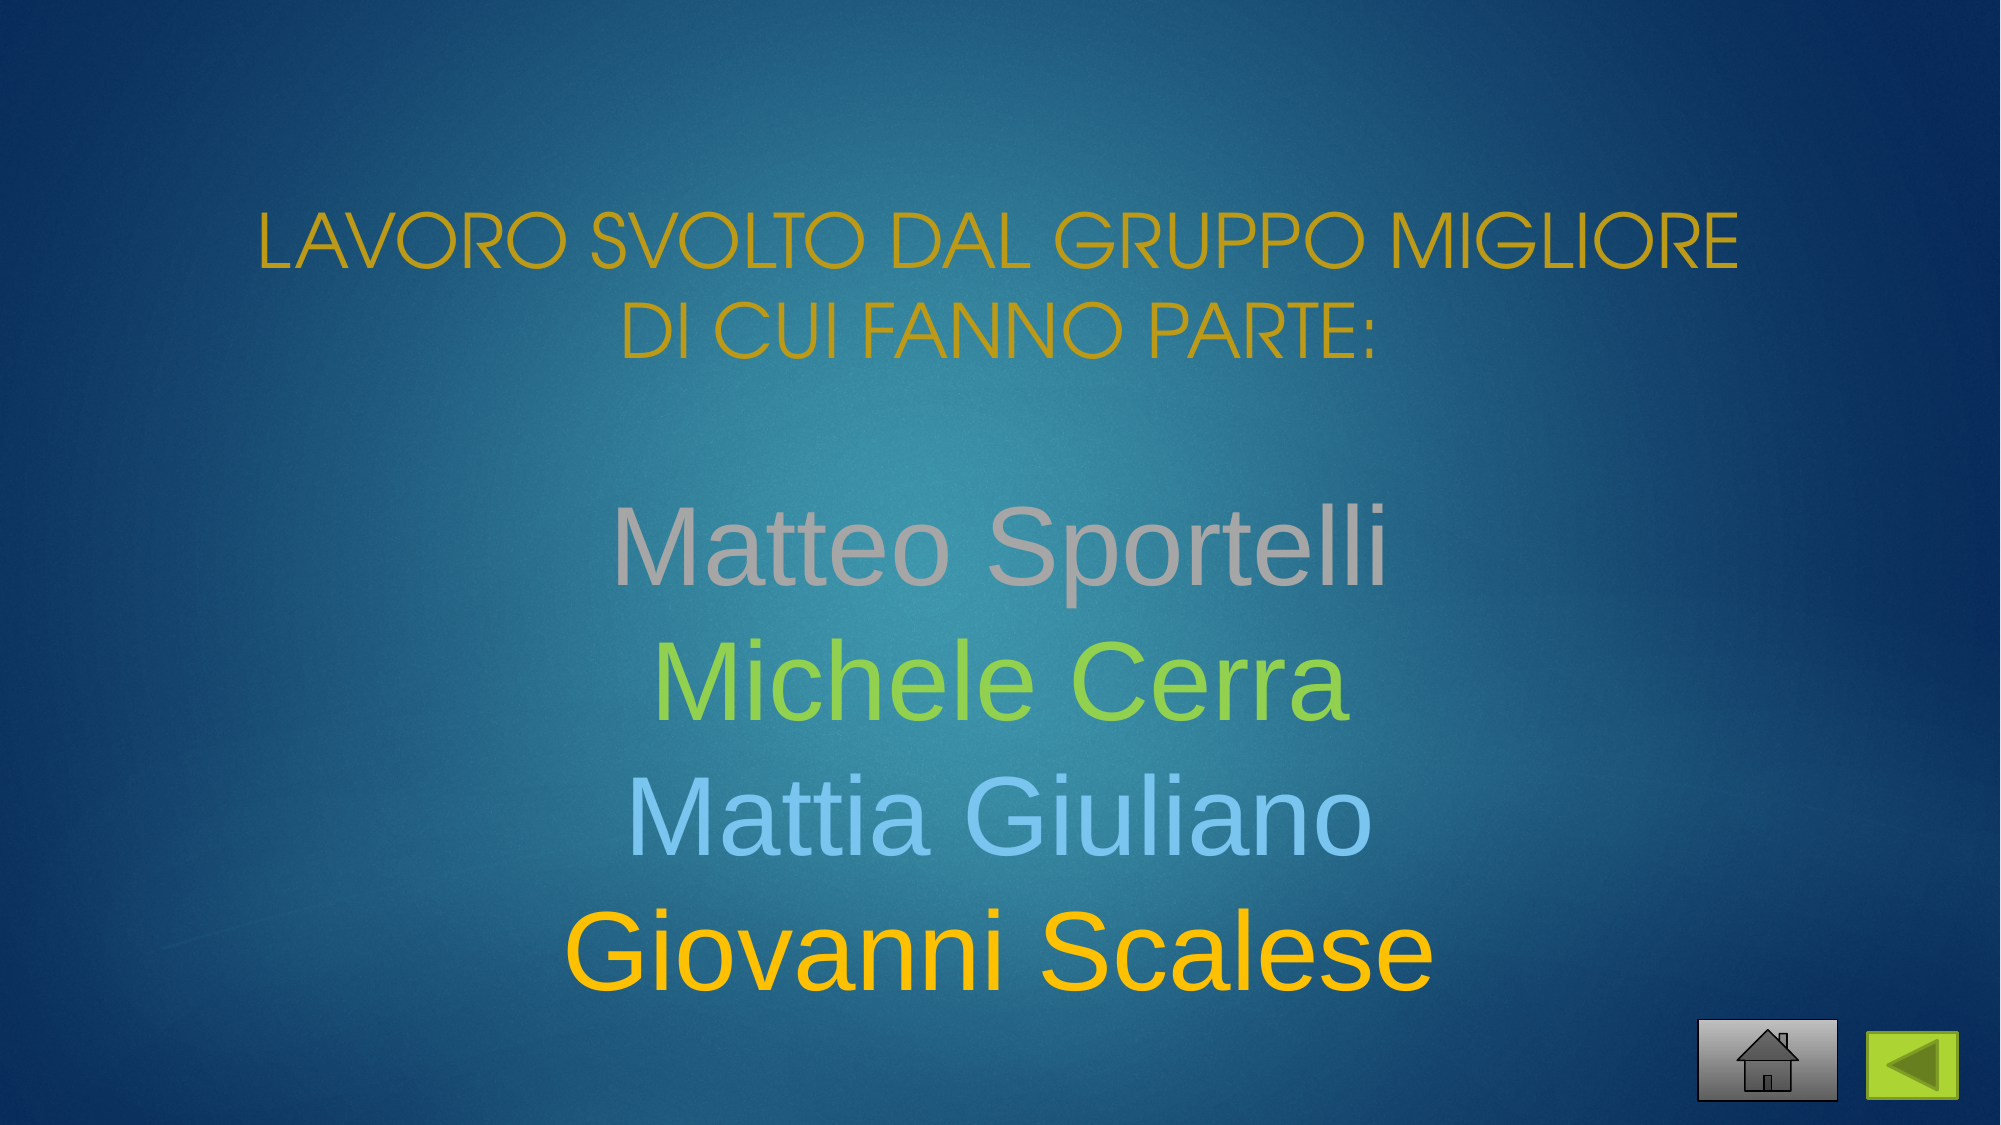

LAVORO SVOLTO DAL GRUPPO MIGLIORE
DI CUI FANNO PARTE:

Matteo Sportelli
Michele Cerra
Mattia Giuliano
Giovanni Scalese